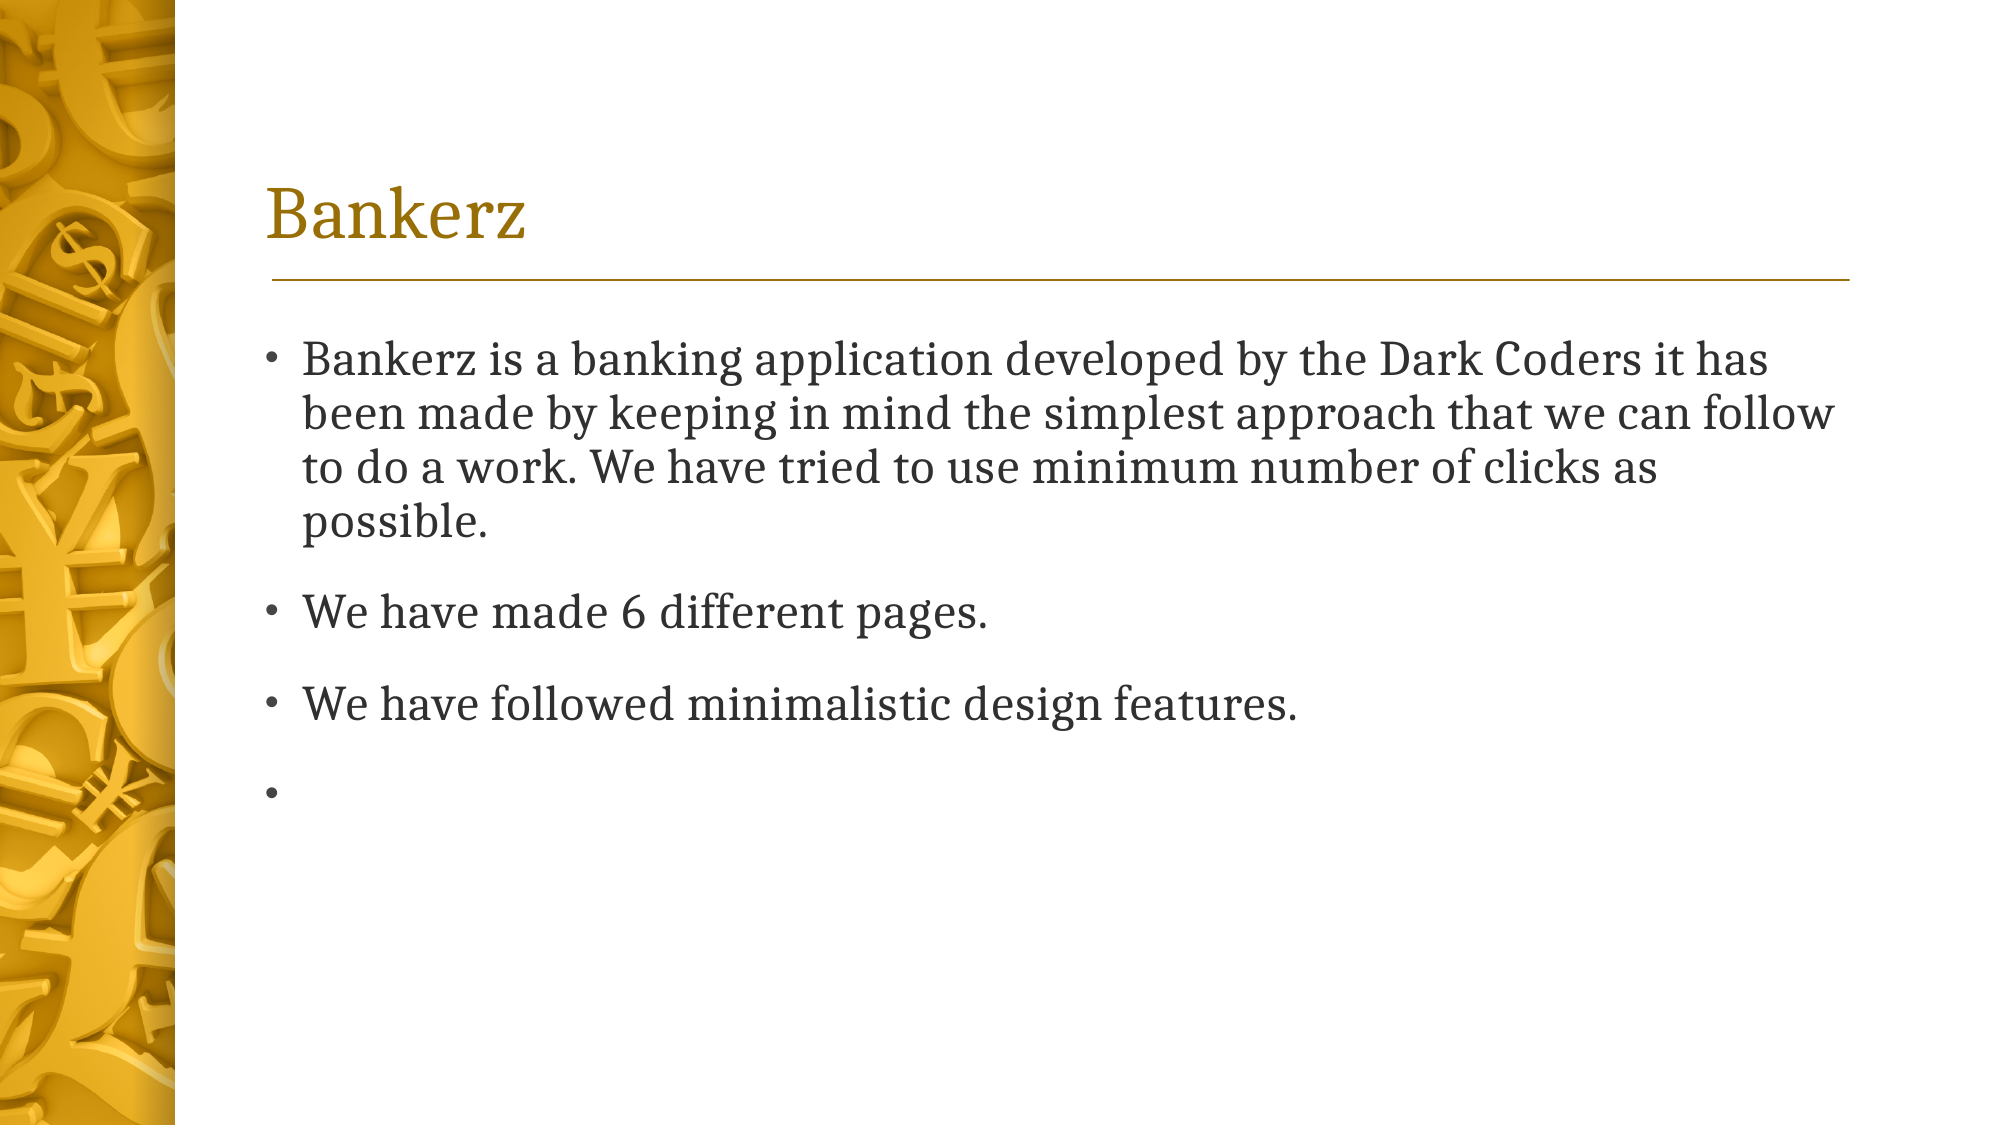

# Bankerz
Bankerz is a banking application developed by the Dark Coders it has been made by keeping in mind the simplest approach that we can follow to do a work. We have tried to use minimum number of clicks as possible.
We have made 6 different pages.
We have followed minimalistic design features.